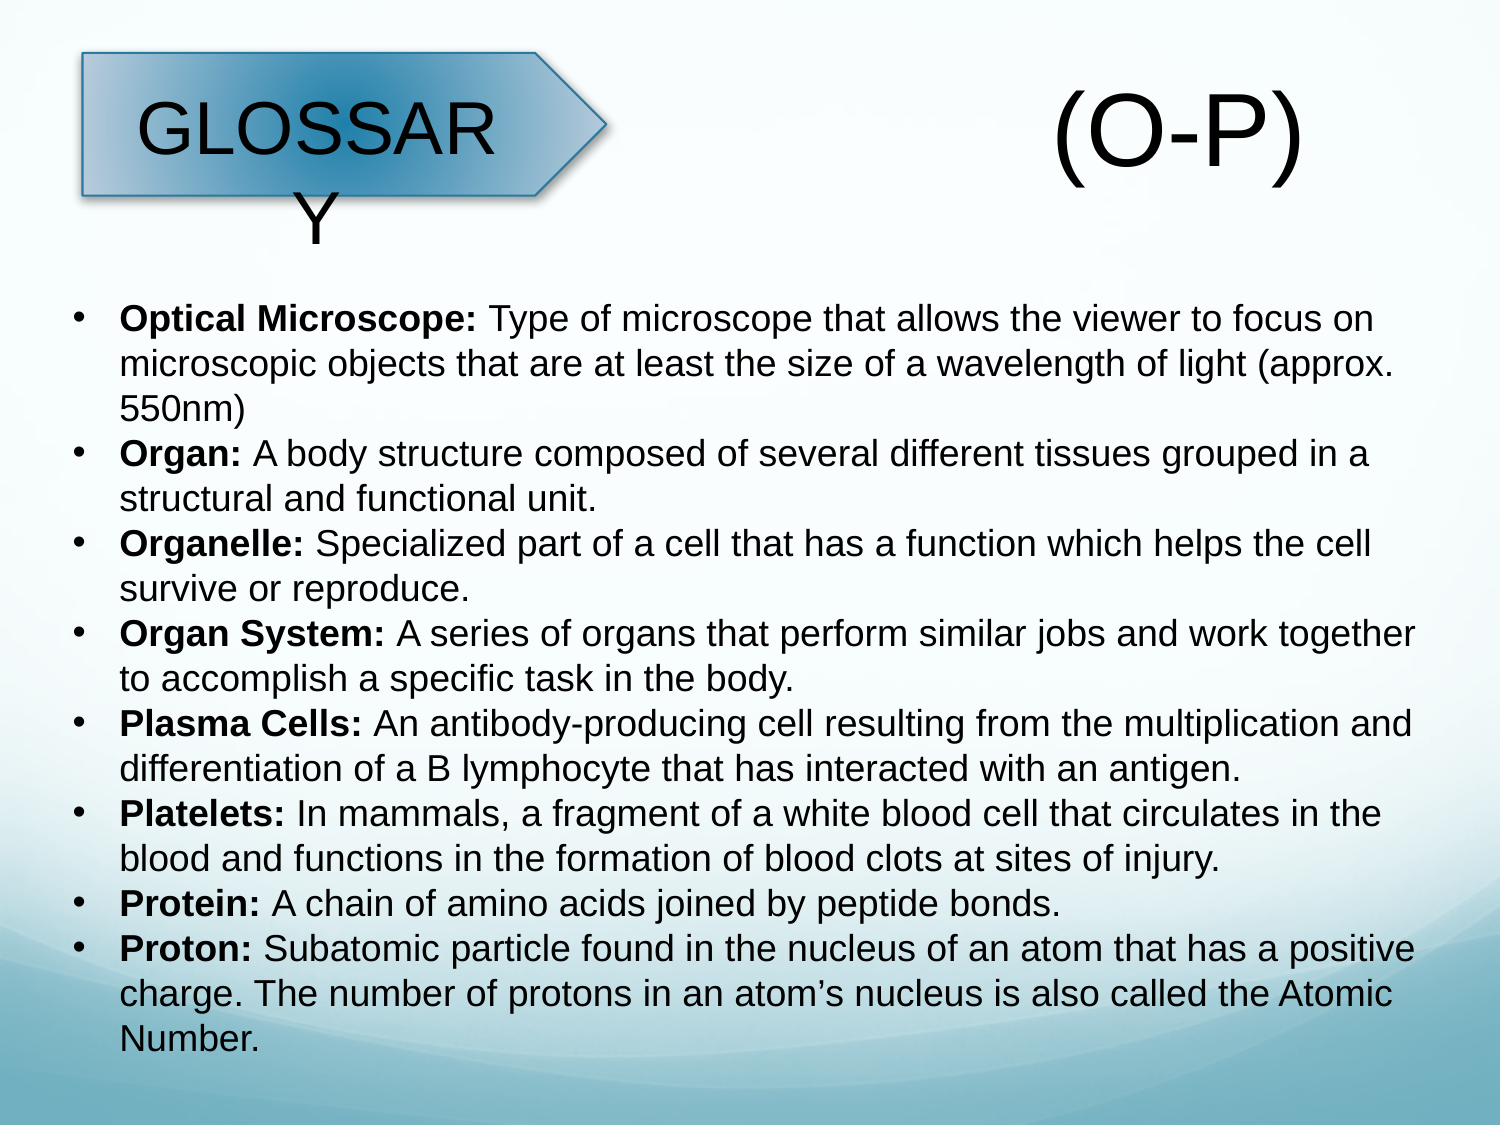

GLOSSARY
 (O-P)
Optical Microscope: Type of microscope that allows the viewer to focus on microscopic objects that are at least the size of a wavelength of light (approx. 550nm)
Organ: A body structure composed of several different tissues grouped in a structural and functional unit.
Organelle: Specialized part of a cell that has a function which helps the cell survive or reproduce.
Organ System: A series of organs that perform similar jobs and work together to accomplish a specific task in the body.
Plasma Cells: An antibody-producing cell resulting from the multiplication and differentiation of a B lymphocyte that has interacted with an antigen.
Platelets: In mammals, a fragment of a white blood cell that circulates in the blood and functions in the formation of blood clots at sites of injury.
Protein: A chain of amino acids joined by peptide bonds.
Proton: Subatomic particle found in the nucleus of an atom that has a positive charge. The number of protons in an atom’s nucleus is also called the Atomic Number.